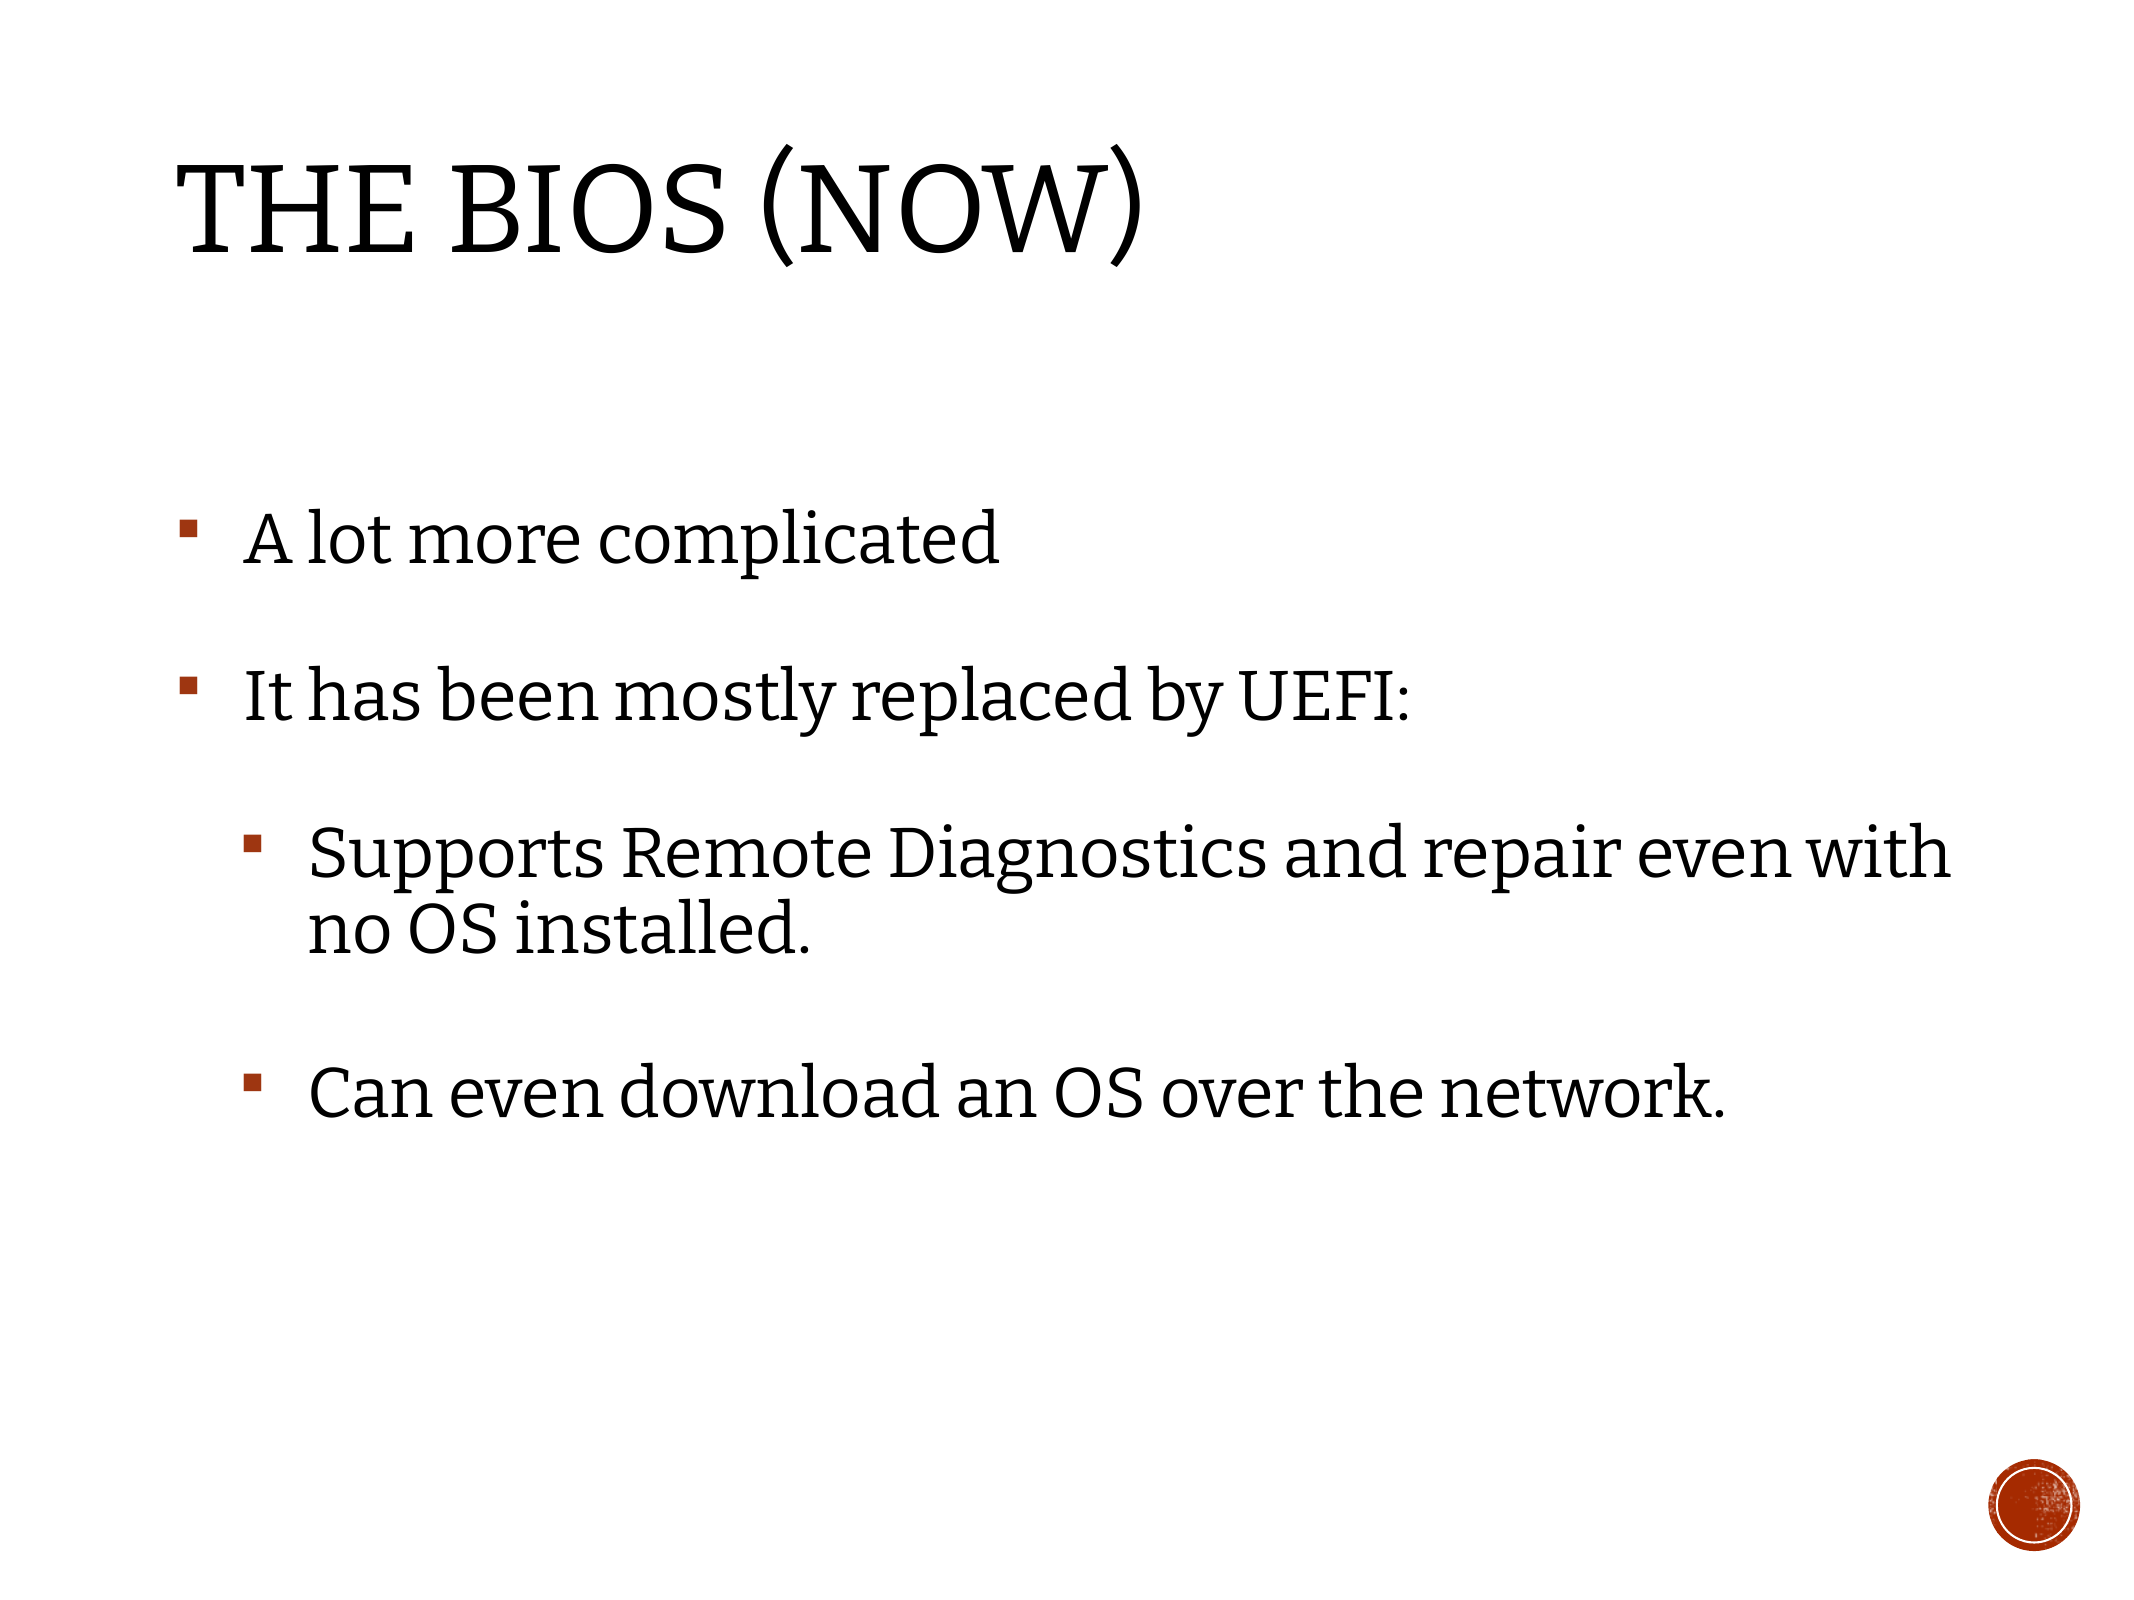

# The BIOS (now)
A lot more complicated
It has been mostly replaced by UEFI:
Supports Remote Diagnostics and repair even with no OS installed.
Can even download an OS over the network.